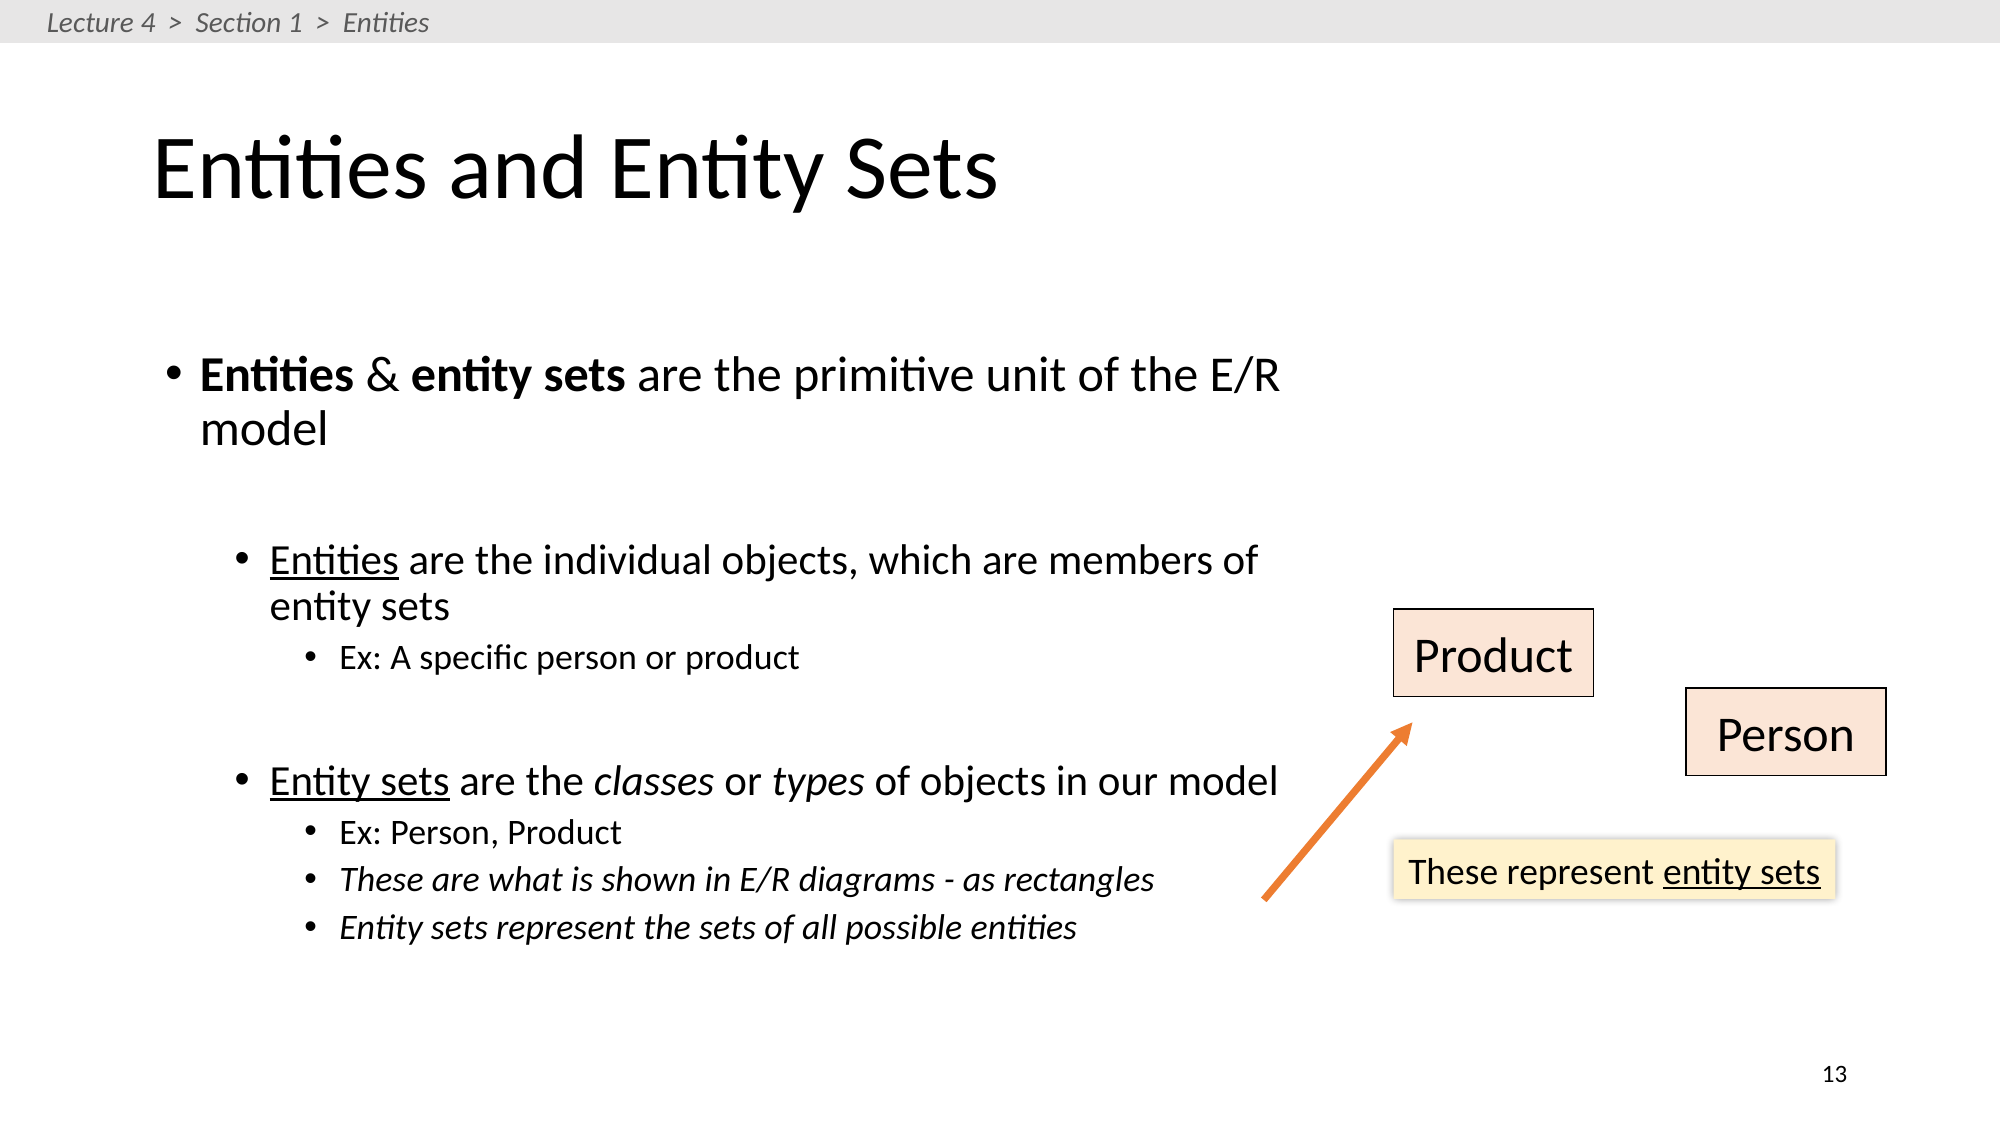

Lecture 4  >  Section 1  >  Entities
# Entities and Entity Sets
Entities & entity sets are the primitive unit of the E/R model

Entities are the individual objects, which are members of entity sets
Ex: A specific person or product

Entity sets are the classes or types of objects in our model
Ex: Person, Product
These are what is shown in E/R diagrams - as rectangles
Entity sets represent the sets of all possible entities

Product
Person
These represent entity sets

13